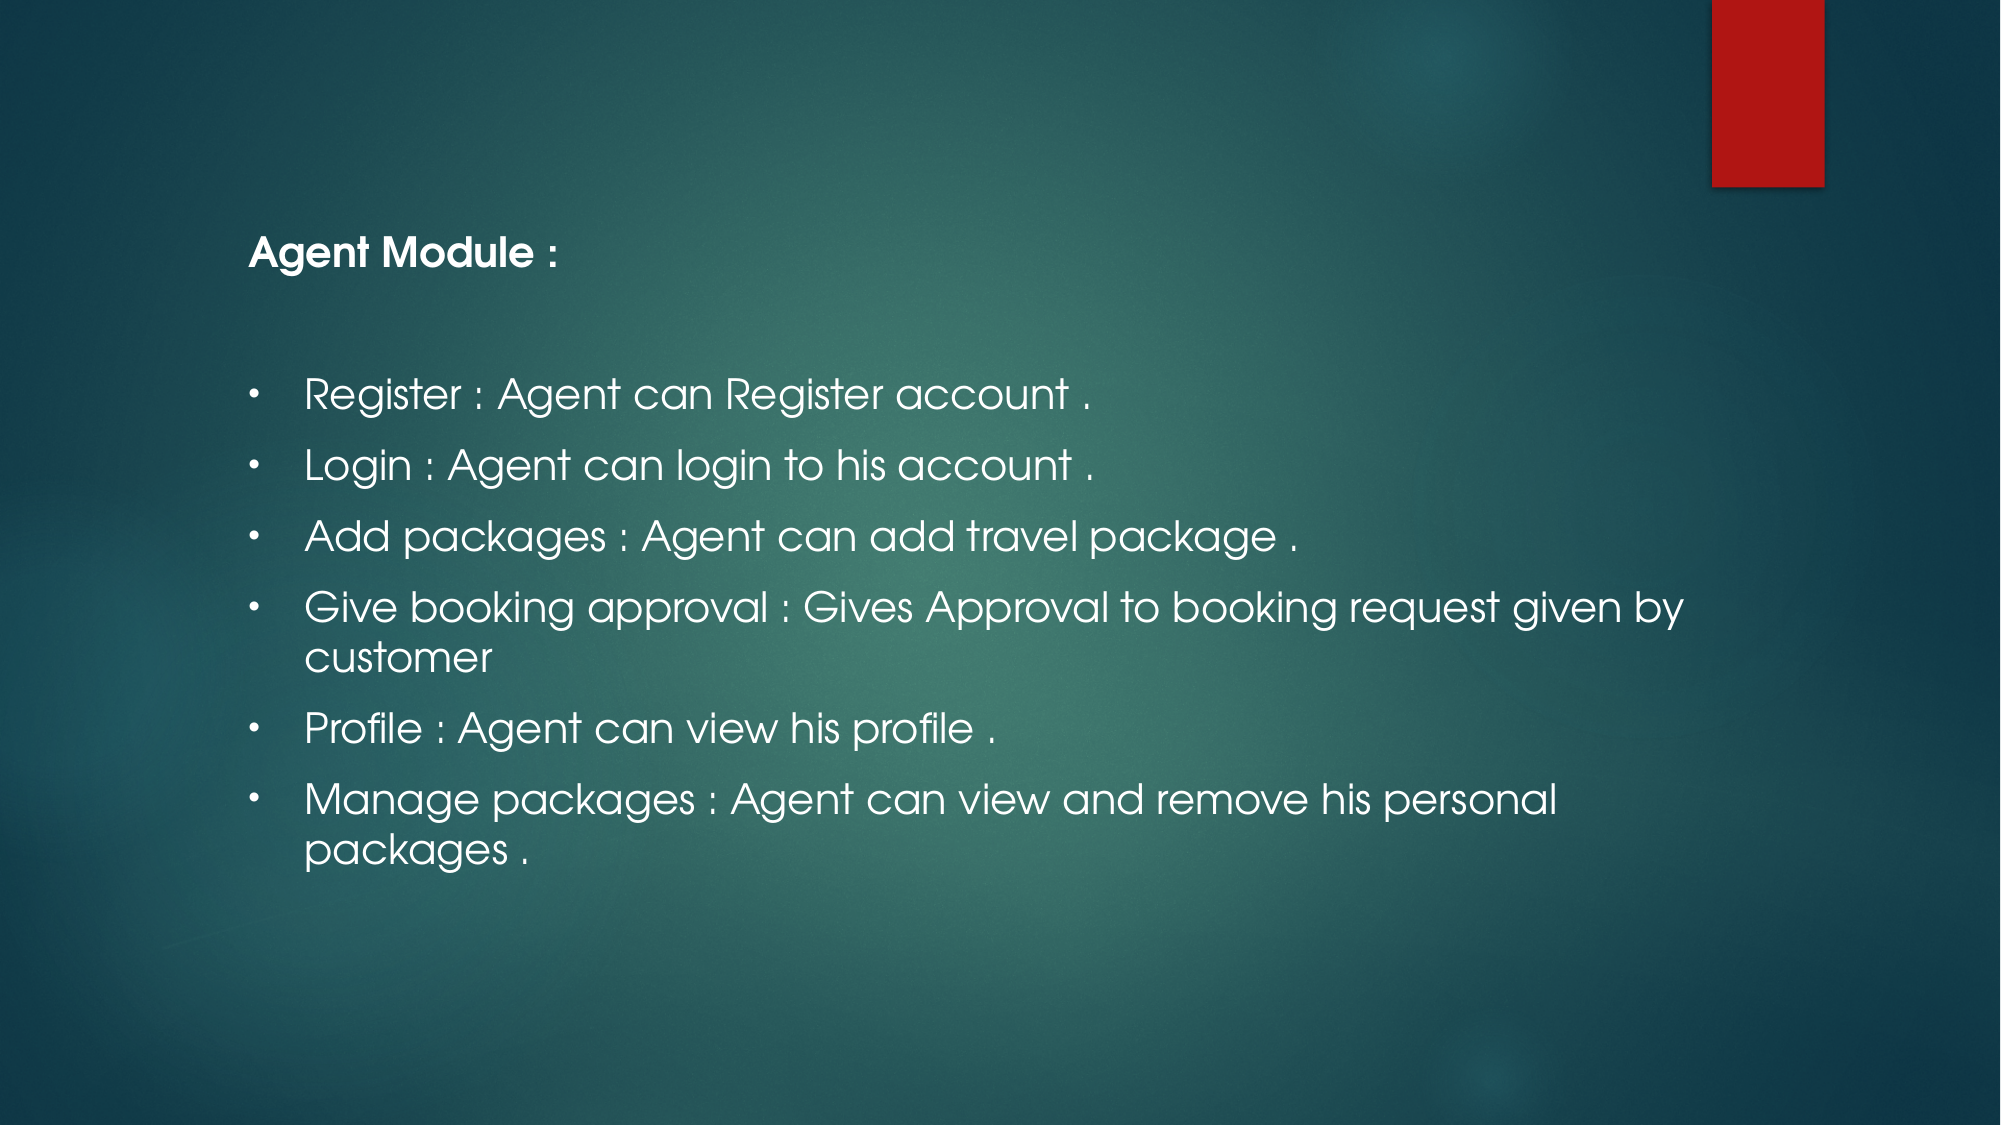

#
Agent Module :

Register : Agent can Register account .
Login : Agent can login to his account .
Add packages : Agent can add travel package .
Give booking approval : Gives Approval to booking request given by customer
Profile : Agent can view his profile .
Manage packages : Agent can view and remove his personal packages .